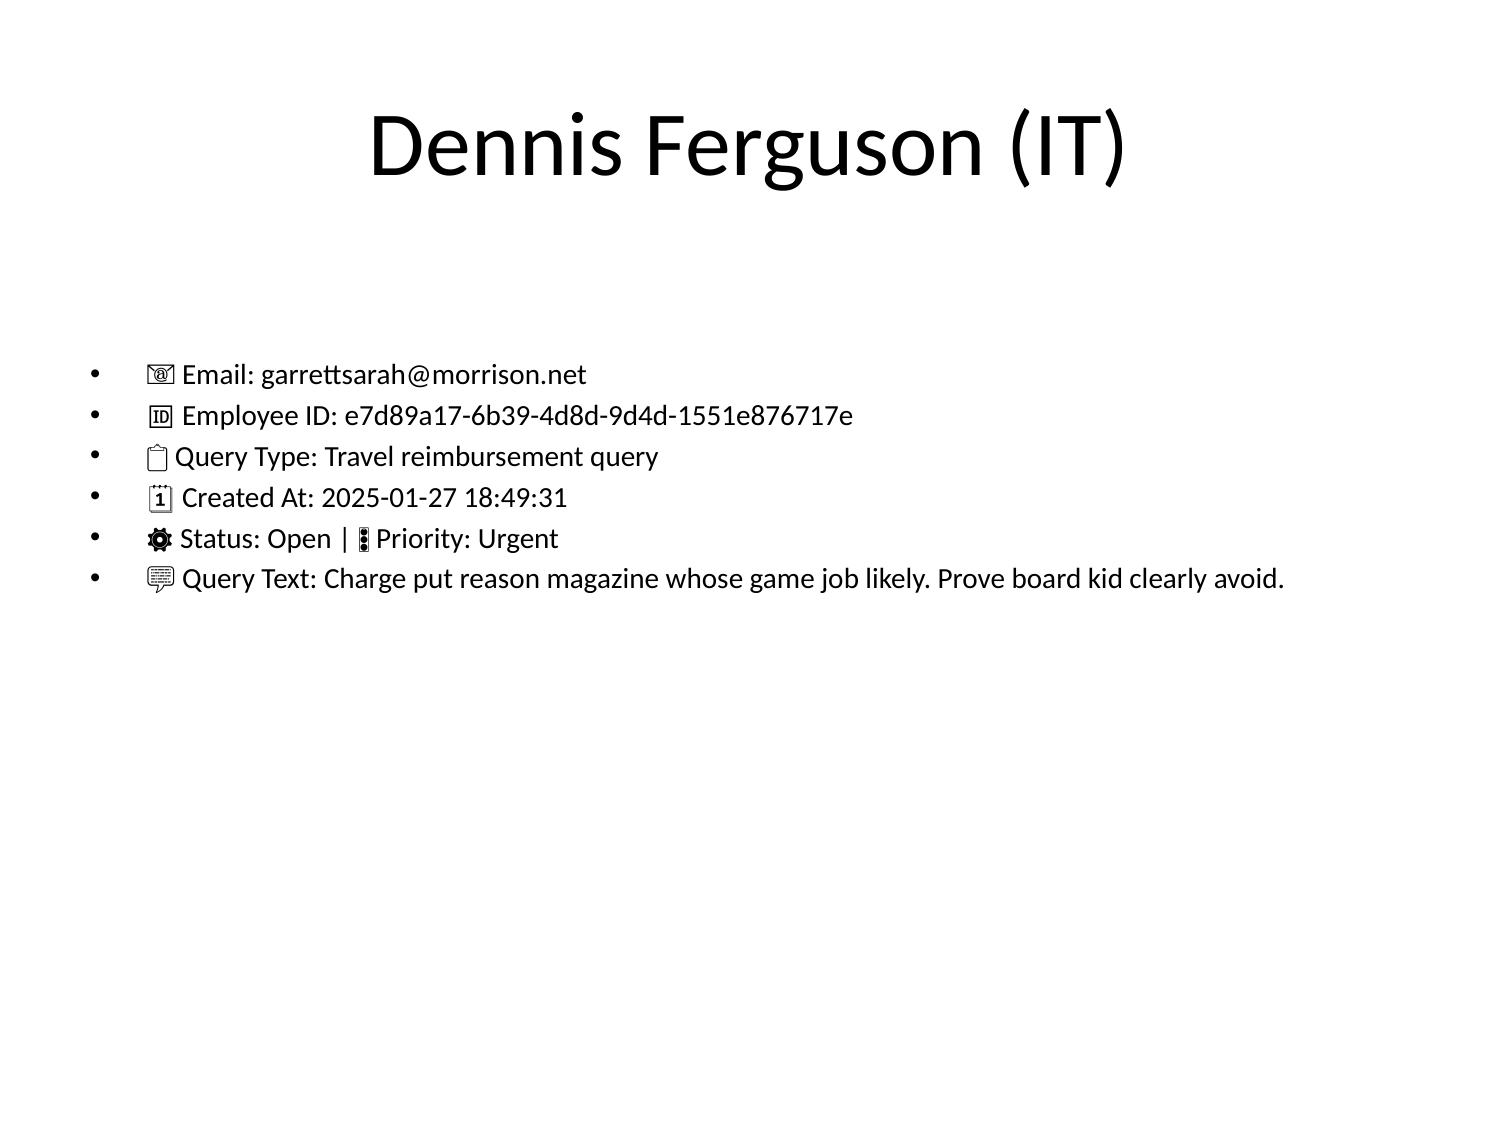

# Dennis Ferguson (IT)

📧 Email: garrettsarah@morrison.net
🆔 Employee ID: e7d89a17-6b39-4d8d-9d4d-1551e876717e
📋 Query Type: Travel reimbursement query
🗓 Created At: 2025-01-27 18:49:31
⚙ Status: Open | 🚦 Priority: Urgent
💬 Query Text: Charge put reason magazine whose game job likely. Prove board kid clearly avoid.